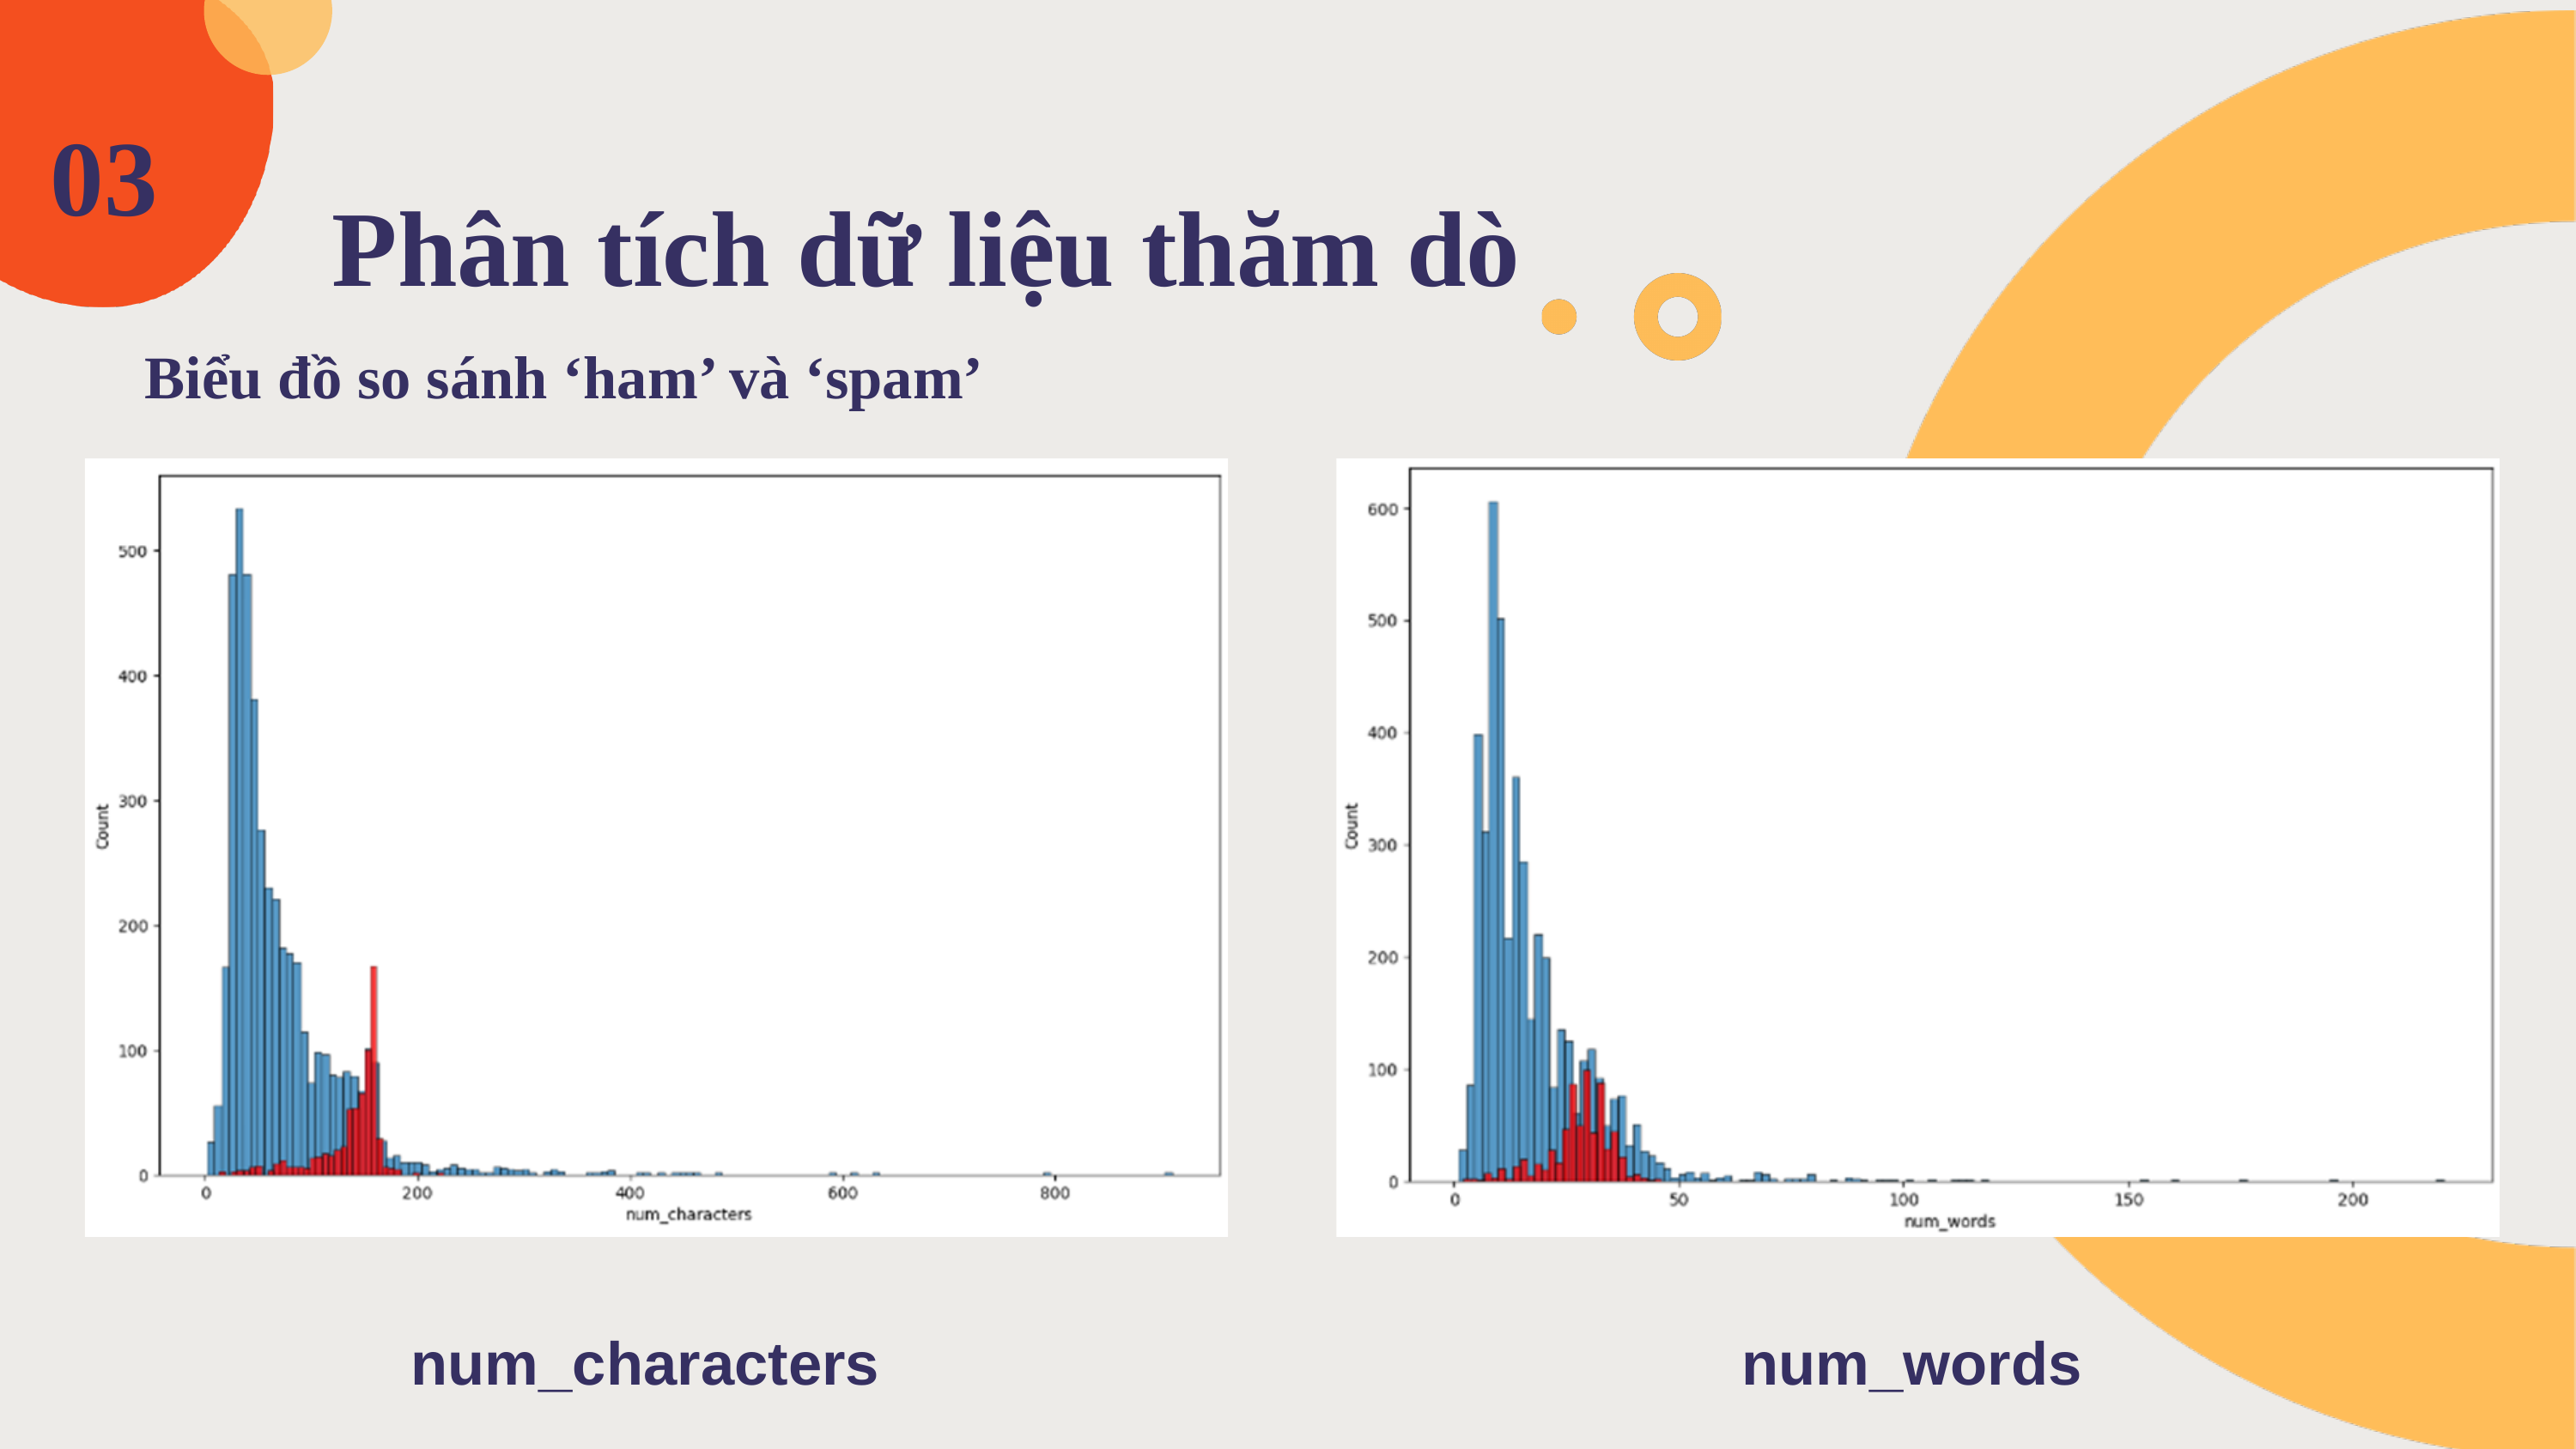

03
Phân tích dữ liệu thăm dò

Biểu đồ so sánh ‘ham’ và ‘spam’

num_characters
num_words